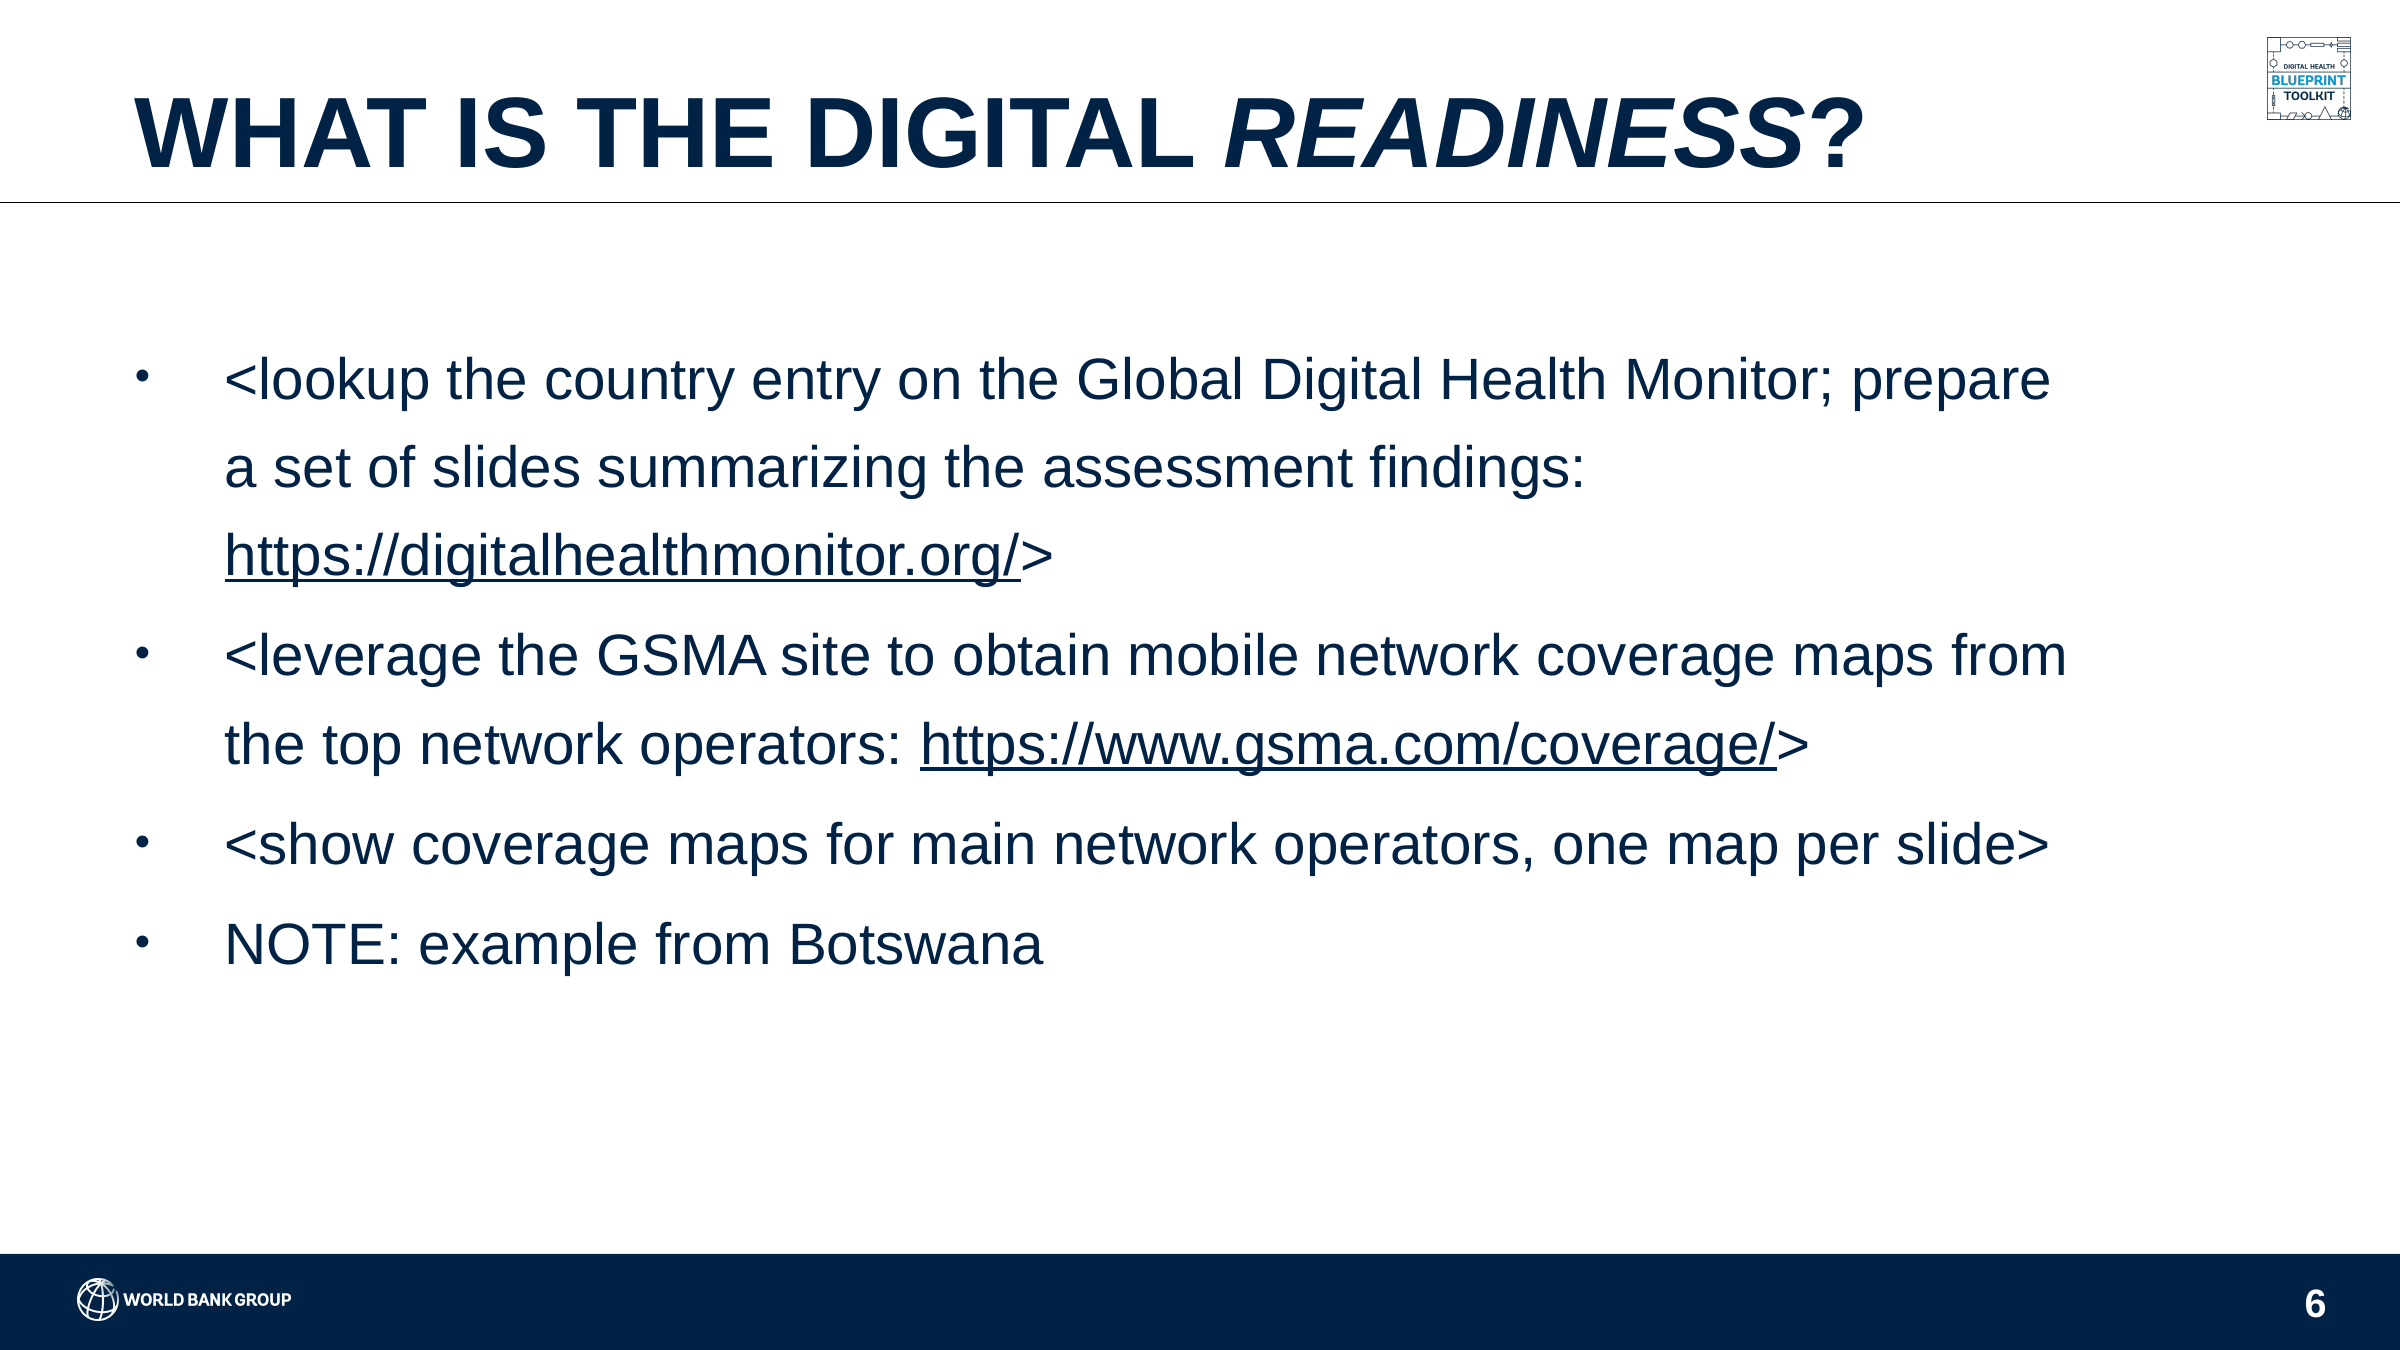

# WHAT IS THE DIGITAL READINESS?
<lookup the country entry on the Global Digital Health Monitor; prepare a set of slides summarizing the assessment findings: https://digitalhealthmonitor.org/>
<leverage the GSMA site to obtain mobile network coverage maps from the top network operators: https://www.gsma.com/coverage/>
<show coverage maps for main network operators, one map per slide>
NOTE: example from Botswana
6